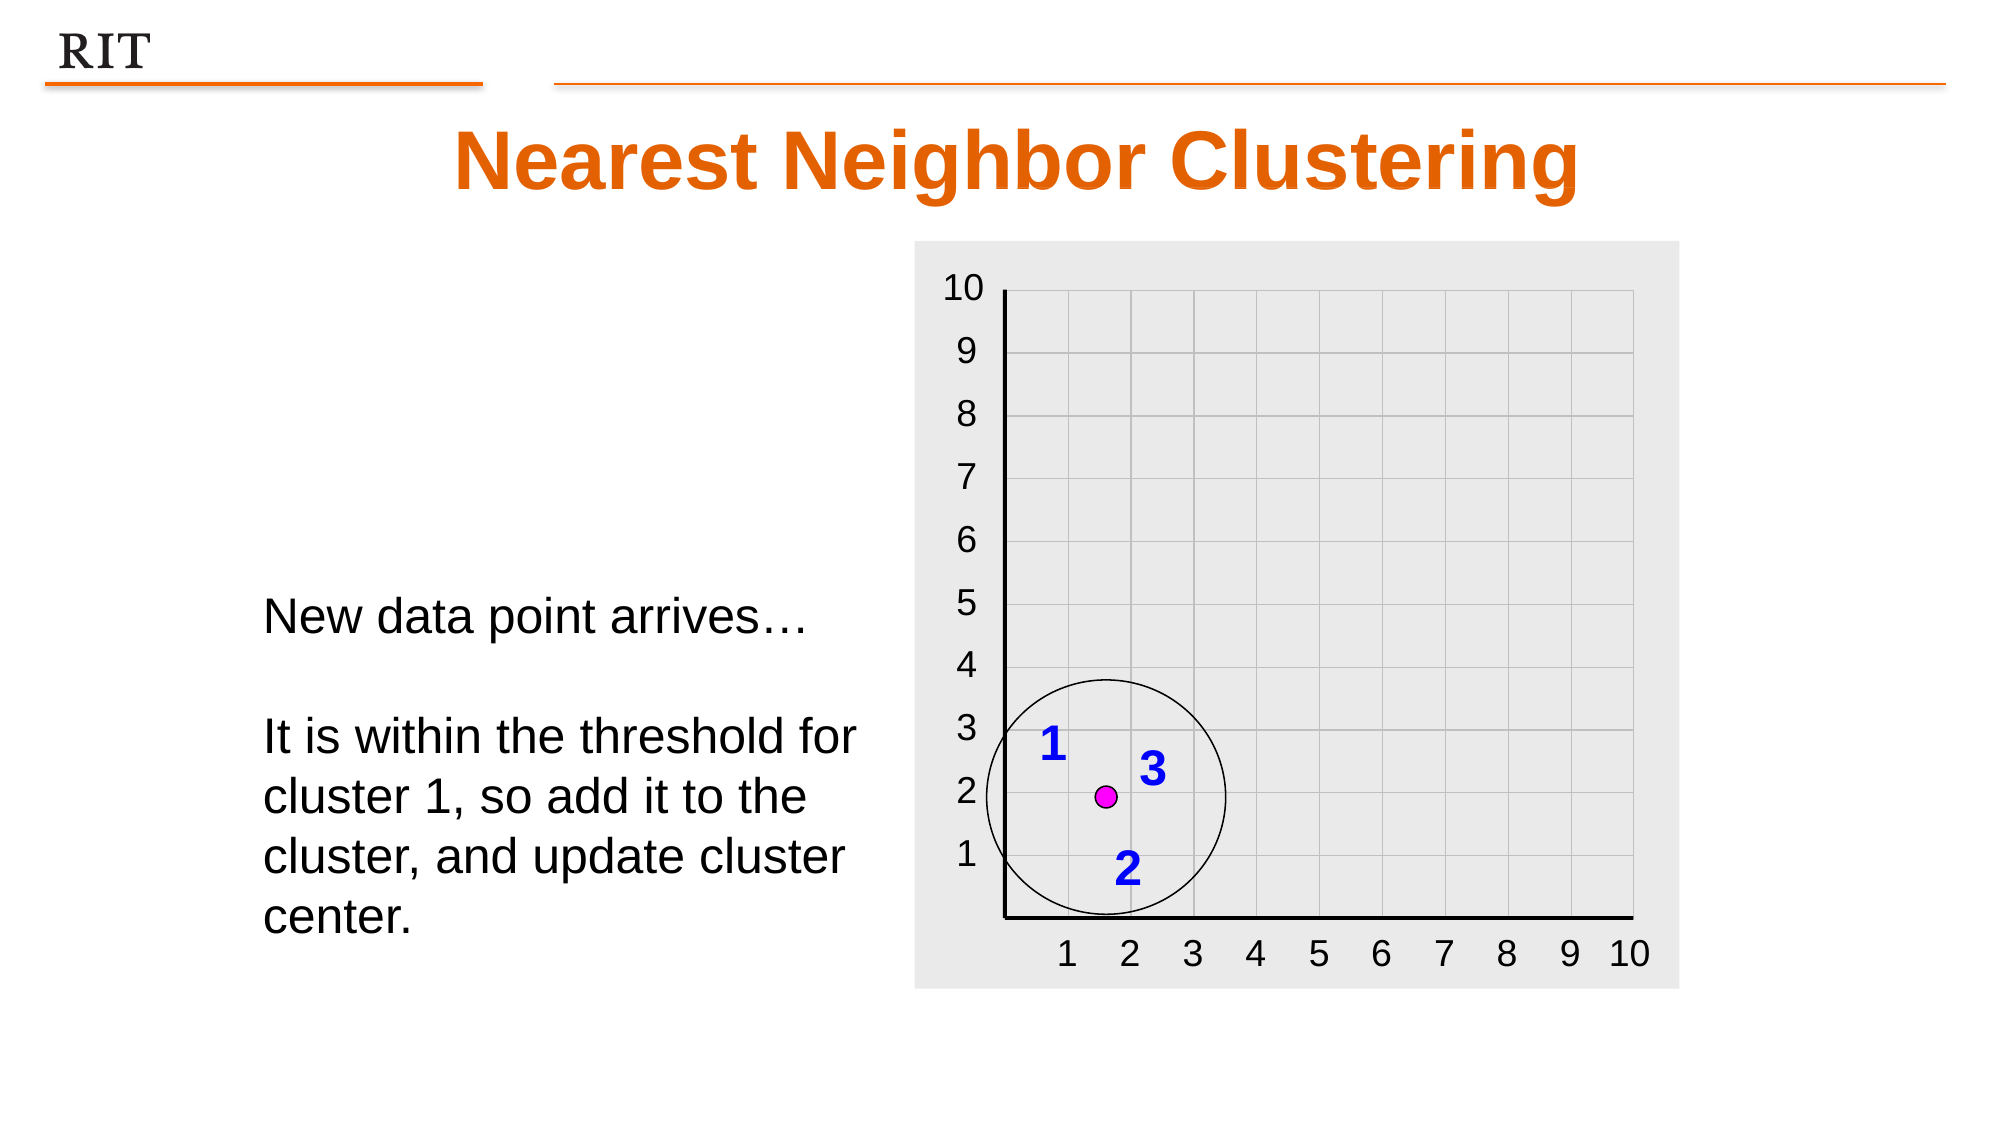

Nearest Neighbor Clustering

10

9

8

7

6

5

4

3

2

1

1
2
3
4
5
6
7
8
9
10
New data point arrives…

It is within the threshold for cluster 1, so add it to the cluster, and update cluster center.

1
3
2